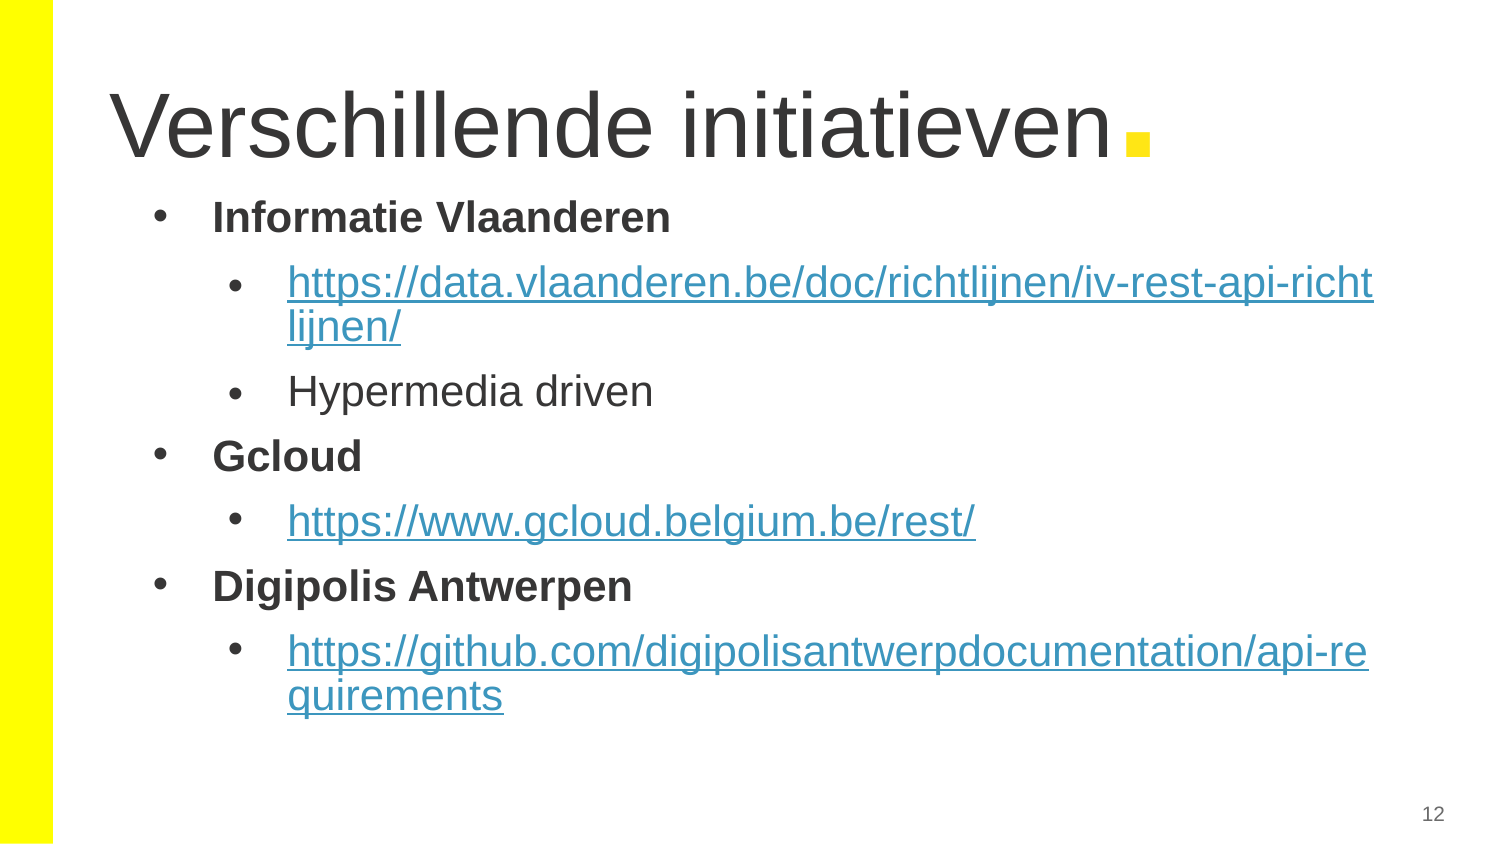

Verschillende initiatieven.
Informatie Vlaanderen
https://data.vlaanderen.be/doc/richtlijnen/iv-rest-api-richtlijnen/
Hypermedia driven
Gcloud
https://www.gcloud.belgium.be/rest/
Digipolis Antwerpen
https://github.com/digipolisantwerpdocumentation/api-requirements

12